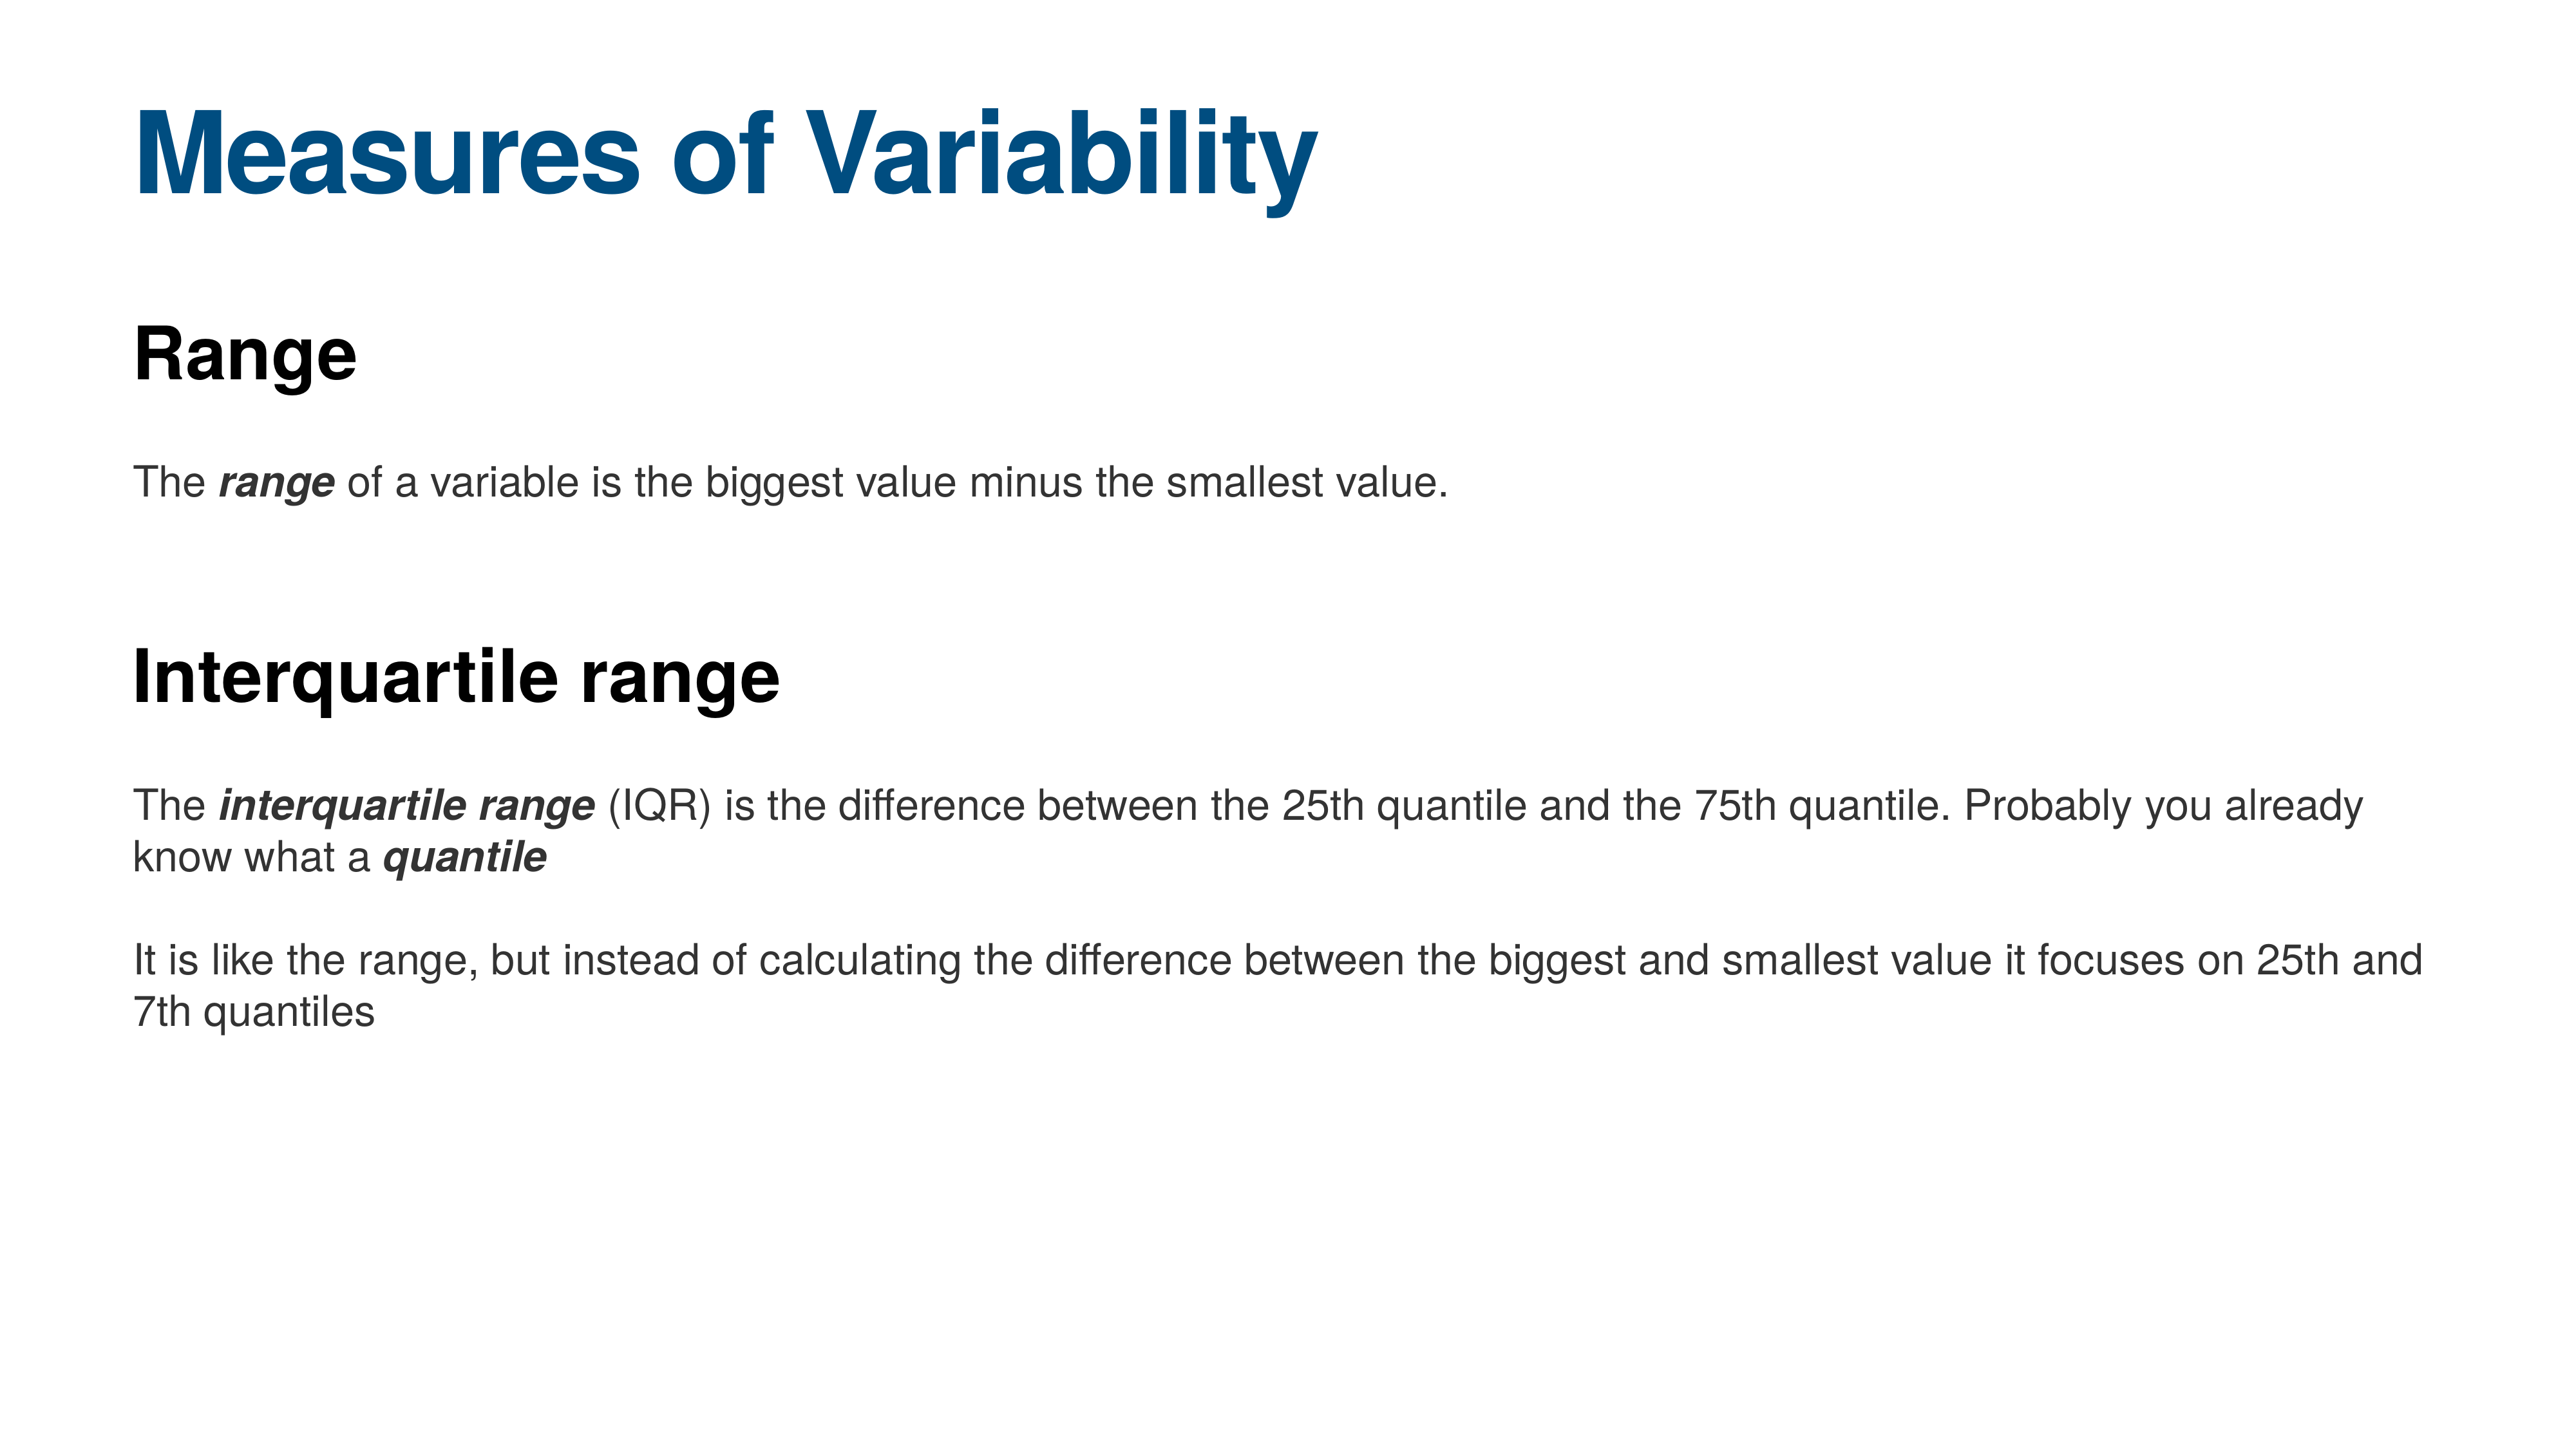

# Measures of Variability
Range
The range of a variable is the biggest value minus the smallest value.
Interquartile range
The interquartile range (IQR) is the difference between the 25th quantile and the 75th quantile. Probably you already know what a quantile

It is like the range, but instead of calculating the difference between the biggest and smallest value it focuses on 25th and 7th quantiles